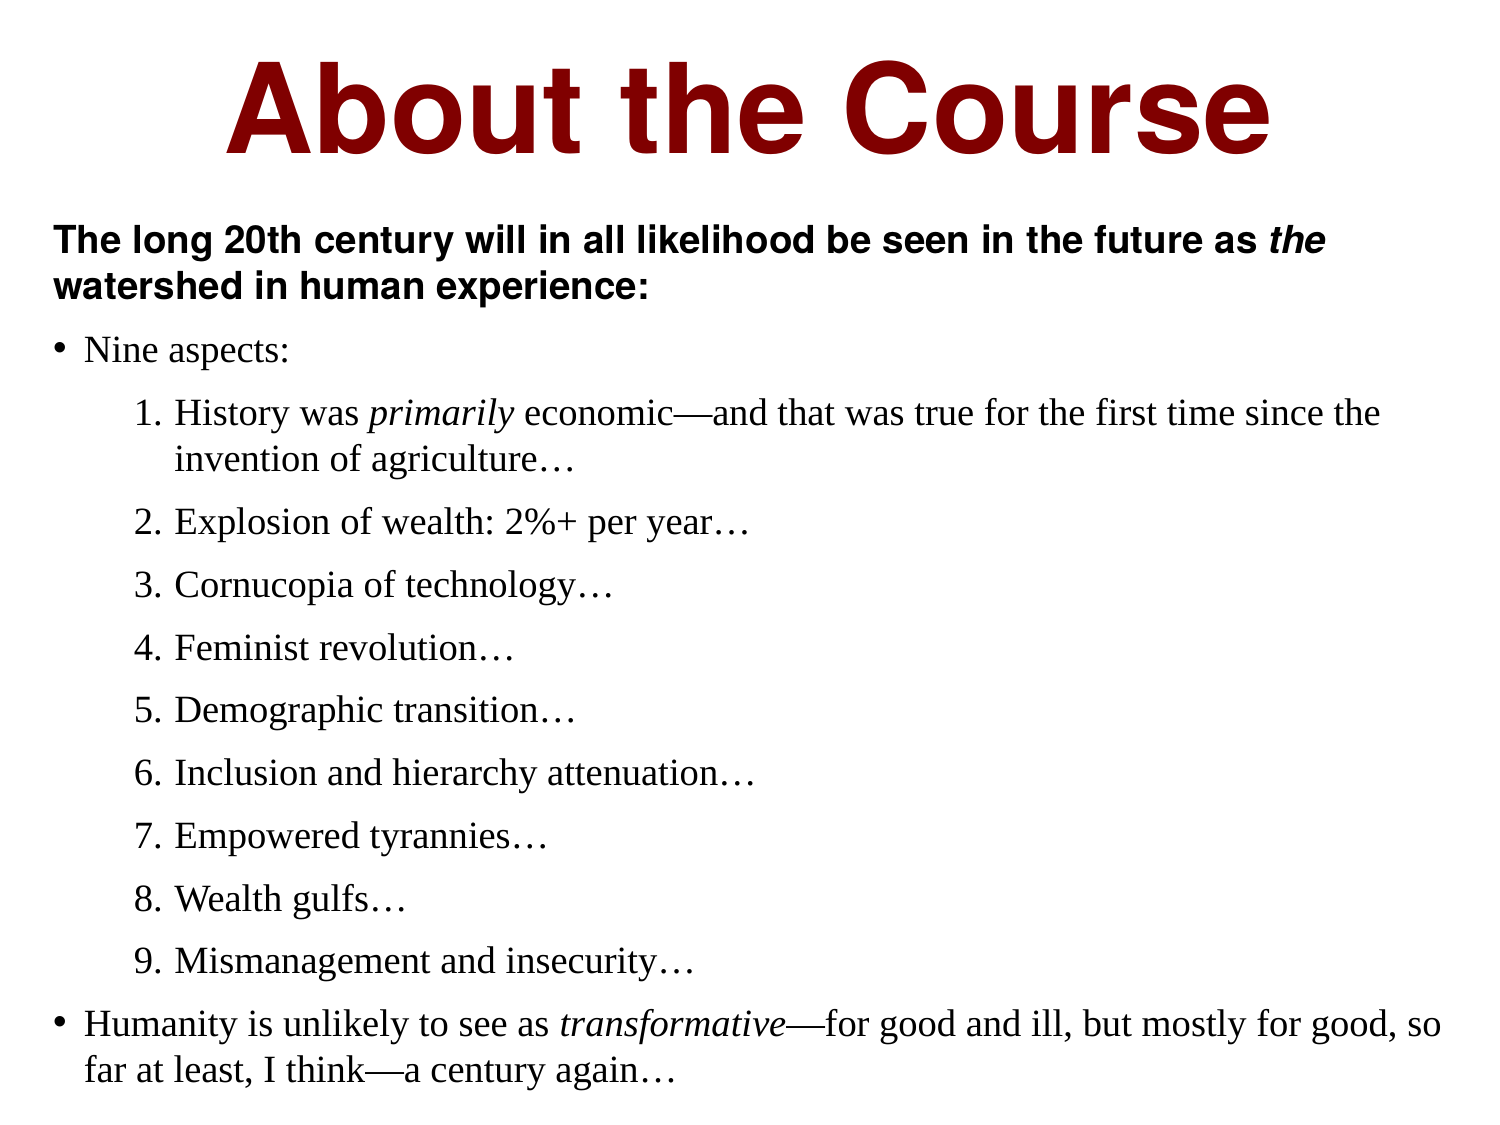

About the Course
The long 20th century will in all likelihood be seen in the future as the watershed in human experience:
Nine aspects:
History was primarily economic—and that was true for the first time since the invention of agriculture…
Explosion of wealth: 2%+ per year…
Cornucopia of technology…
Feminist revolution…
Demographic transition…
Inclusion and hierarchy attenuation…
Empowered tyrannies…
Wealth gulfs…
Mismanagement and insecurity…
Humanity is unlikely to see as transformative—for good and ill, but mostly for good, so far at least, I think—a century again…